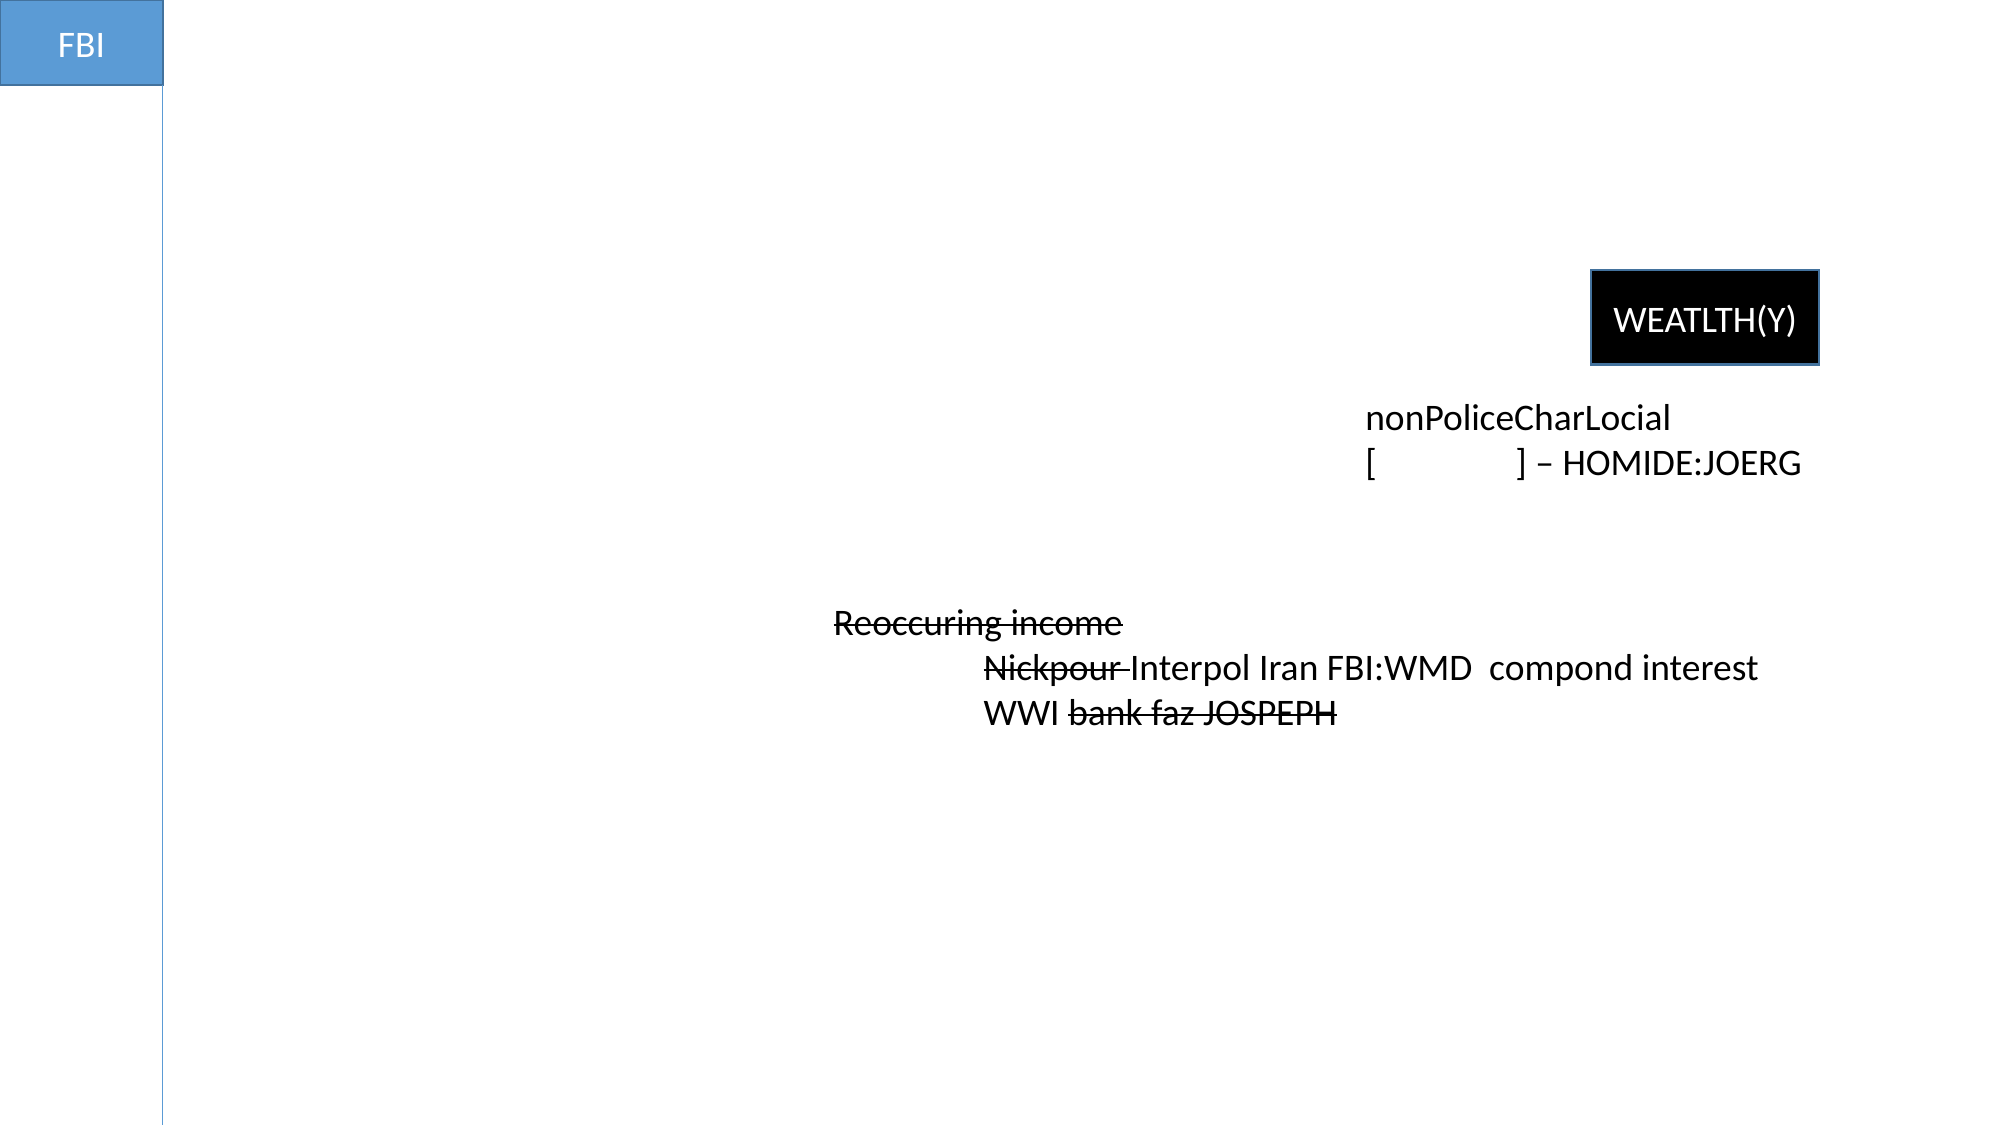

FBI
WEATLTH(Y)
nonPoliceCharLocial
[	] – HOMIDE:JOERG
Reoccuring income
	Nickpour Interpol Iran FBI:WMD  compond interest
	WWI bank faz JOSPEPH